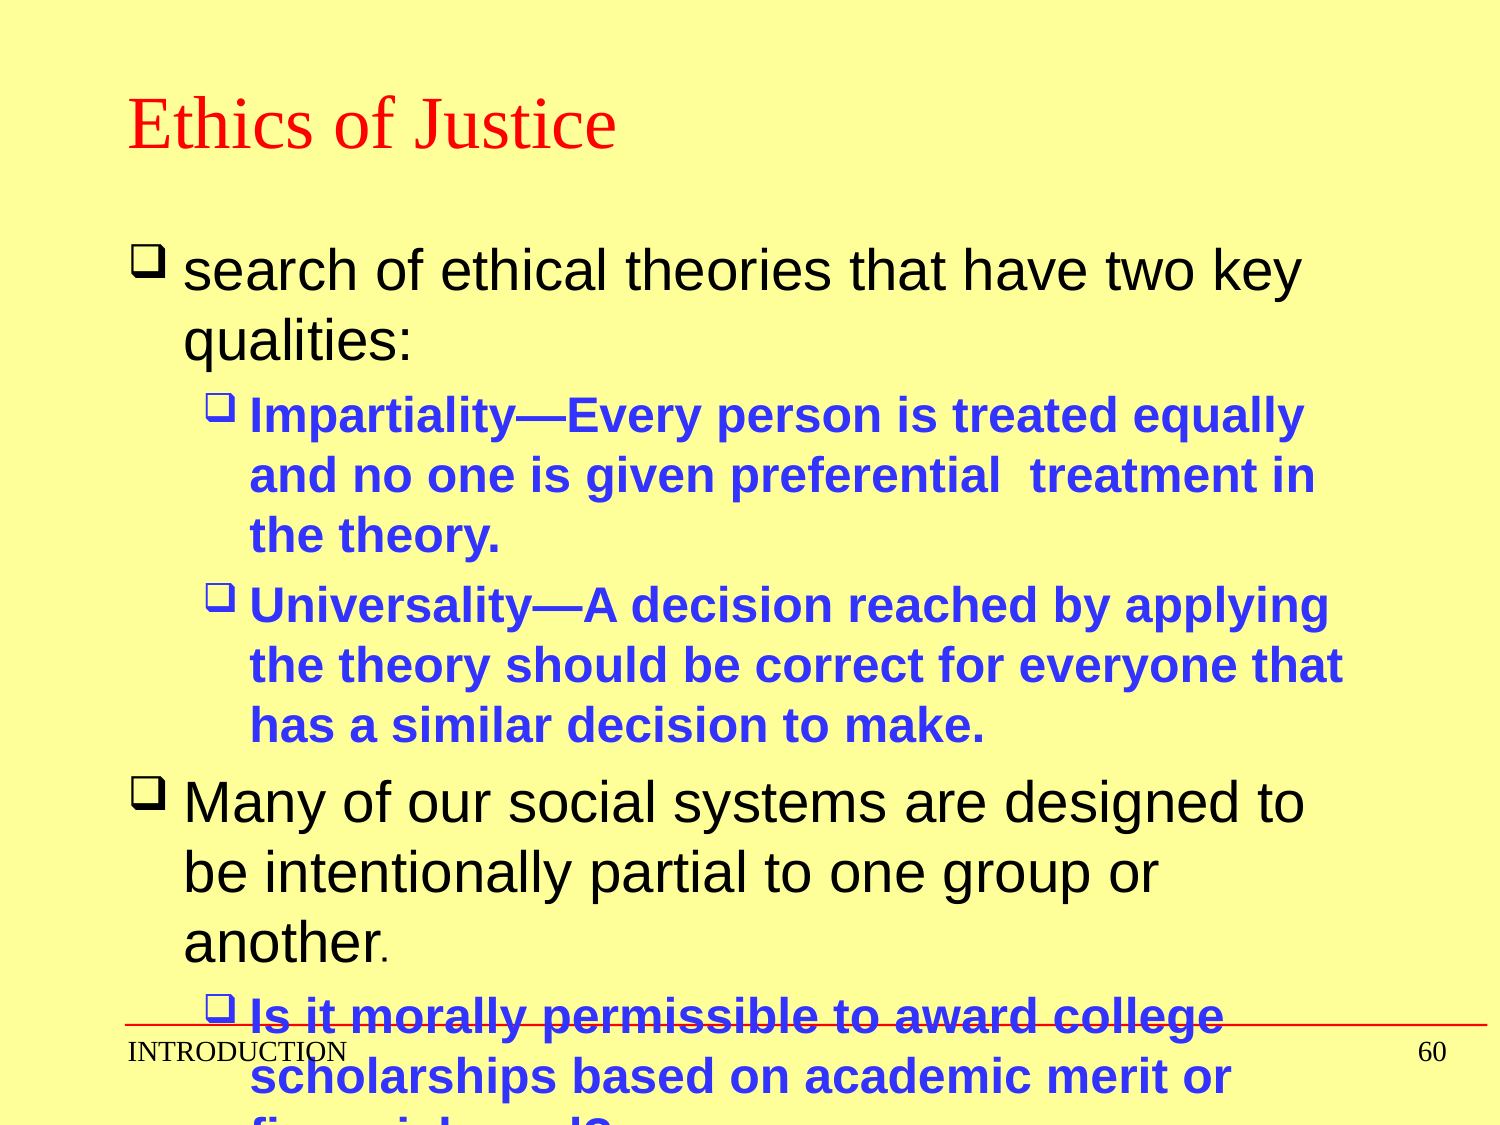

# Ethics of Justice
search of ethical theories that have two key qualities:
Impartiality—Every person is treated equally and no one is given preferential  treatment in the theory.
Universality—A decision reached by applying the theory should be correct for everyone that has a similar decision to make.
Many of our social systems are designed to be intentionally partial to one group or another■
Is it morally permissible to award college scholarships based on academic merit or financial need?
INTRODUCTION
60